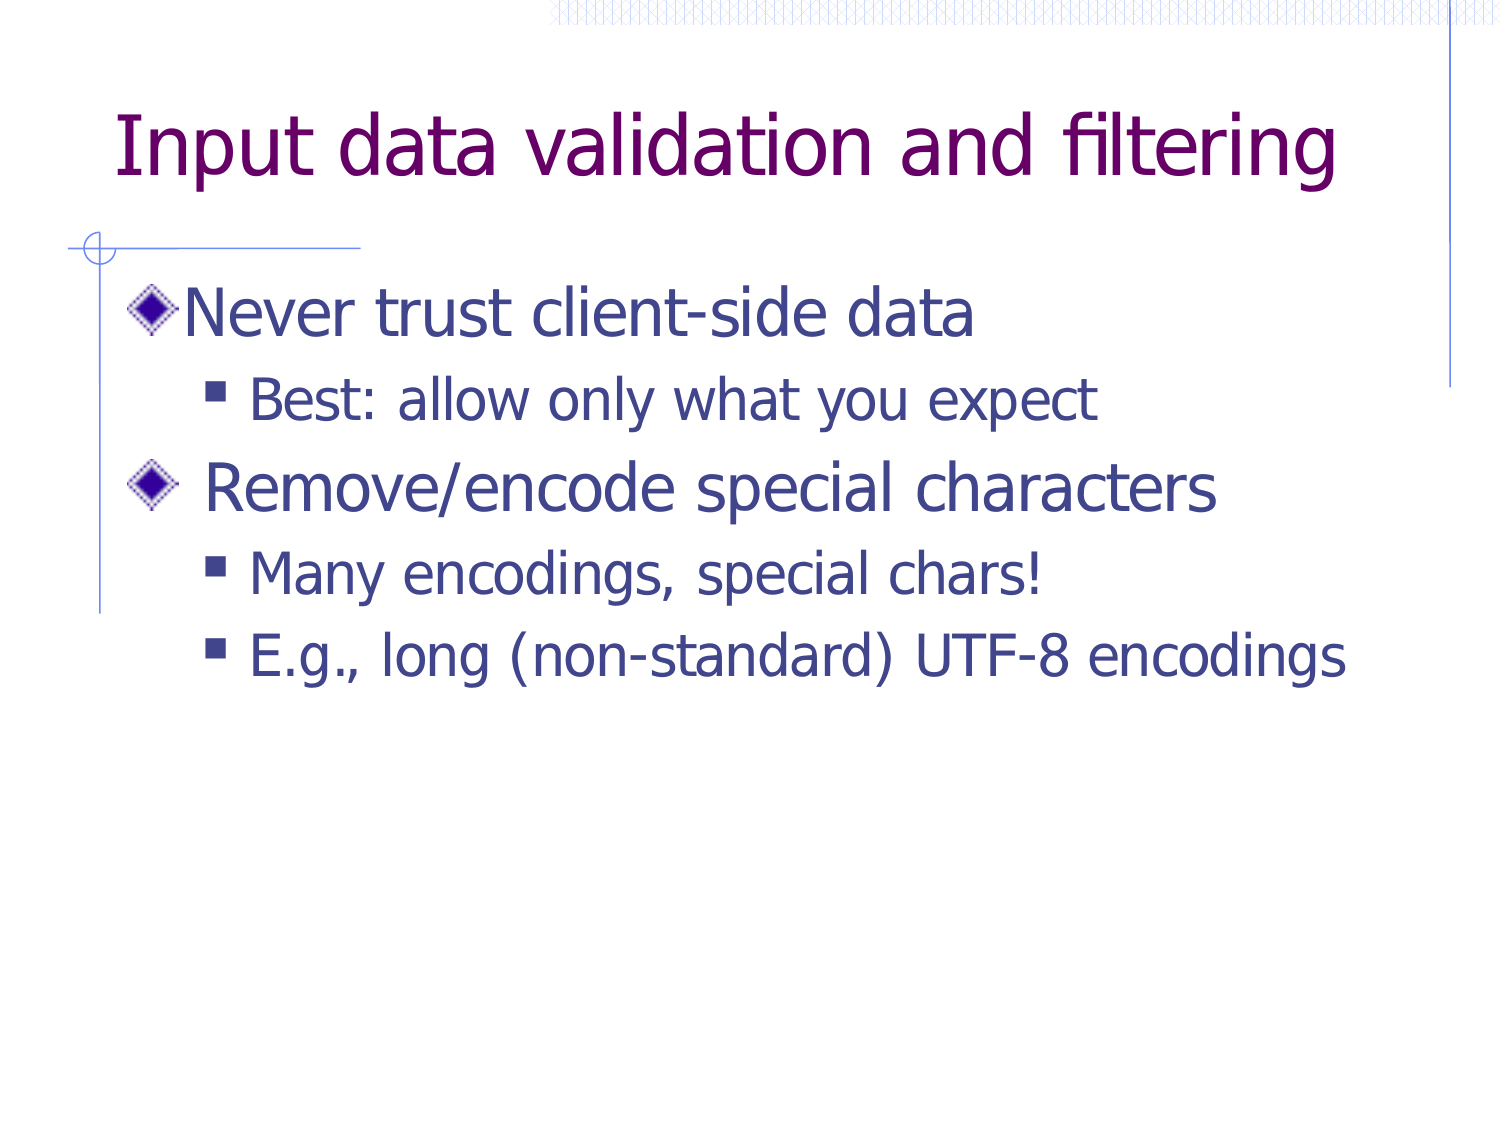

# Input data validation and filtering
Never trust client-side data
Best: allow only what you expect
 Remove/encode special characters
Many encodings, special chars!
E.g., long (non-standard) UTF-8 encodings